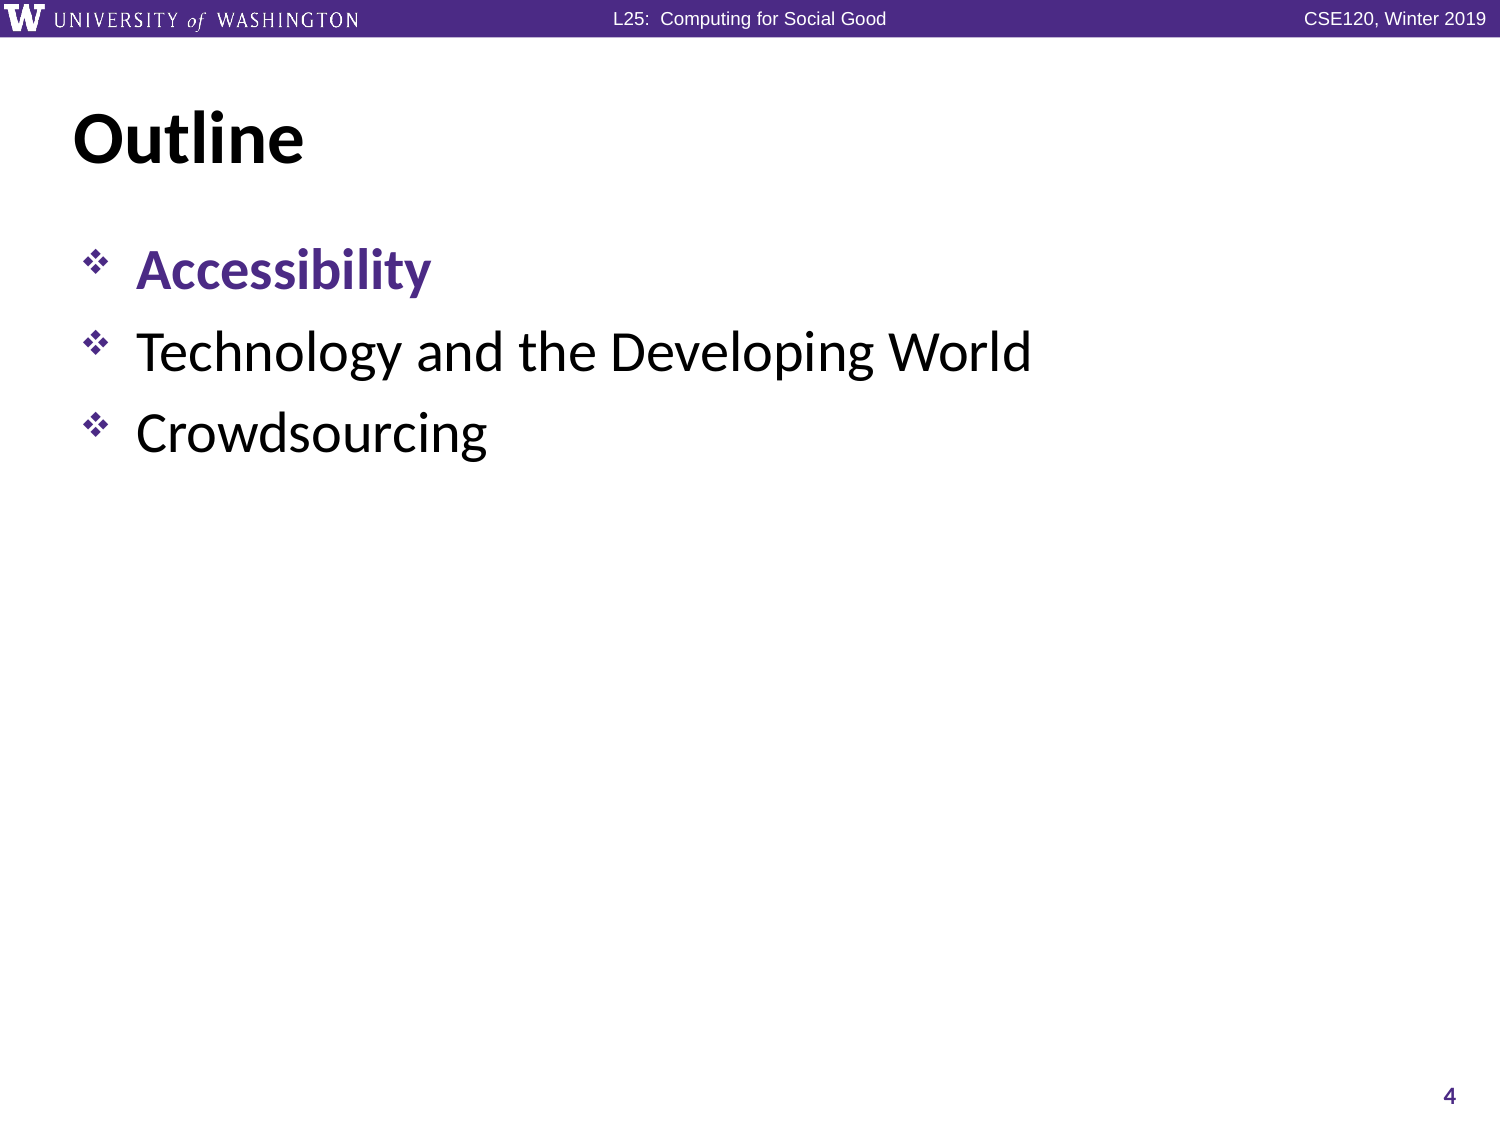

# Outline
Accessibility
Technology and the Developing World
Crowdsourcing

4